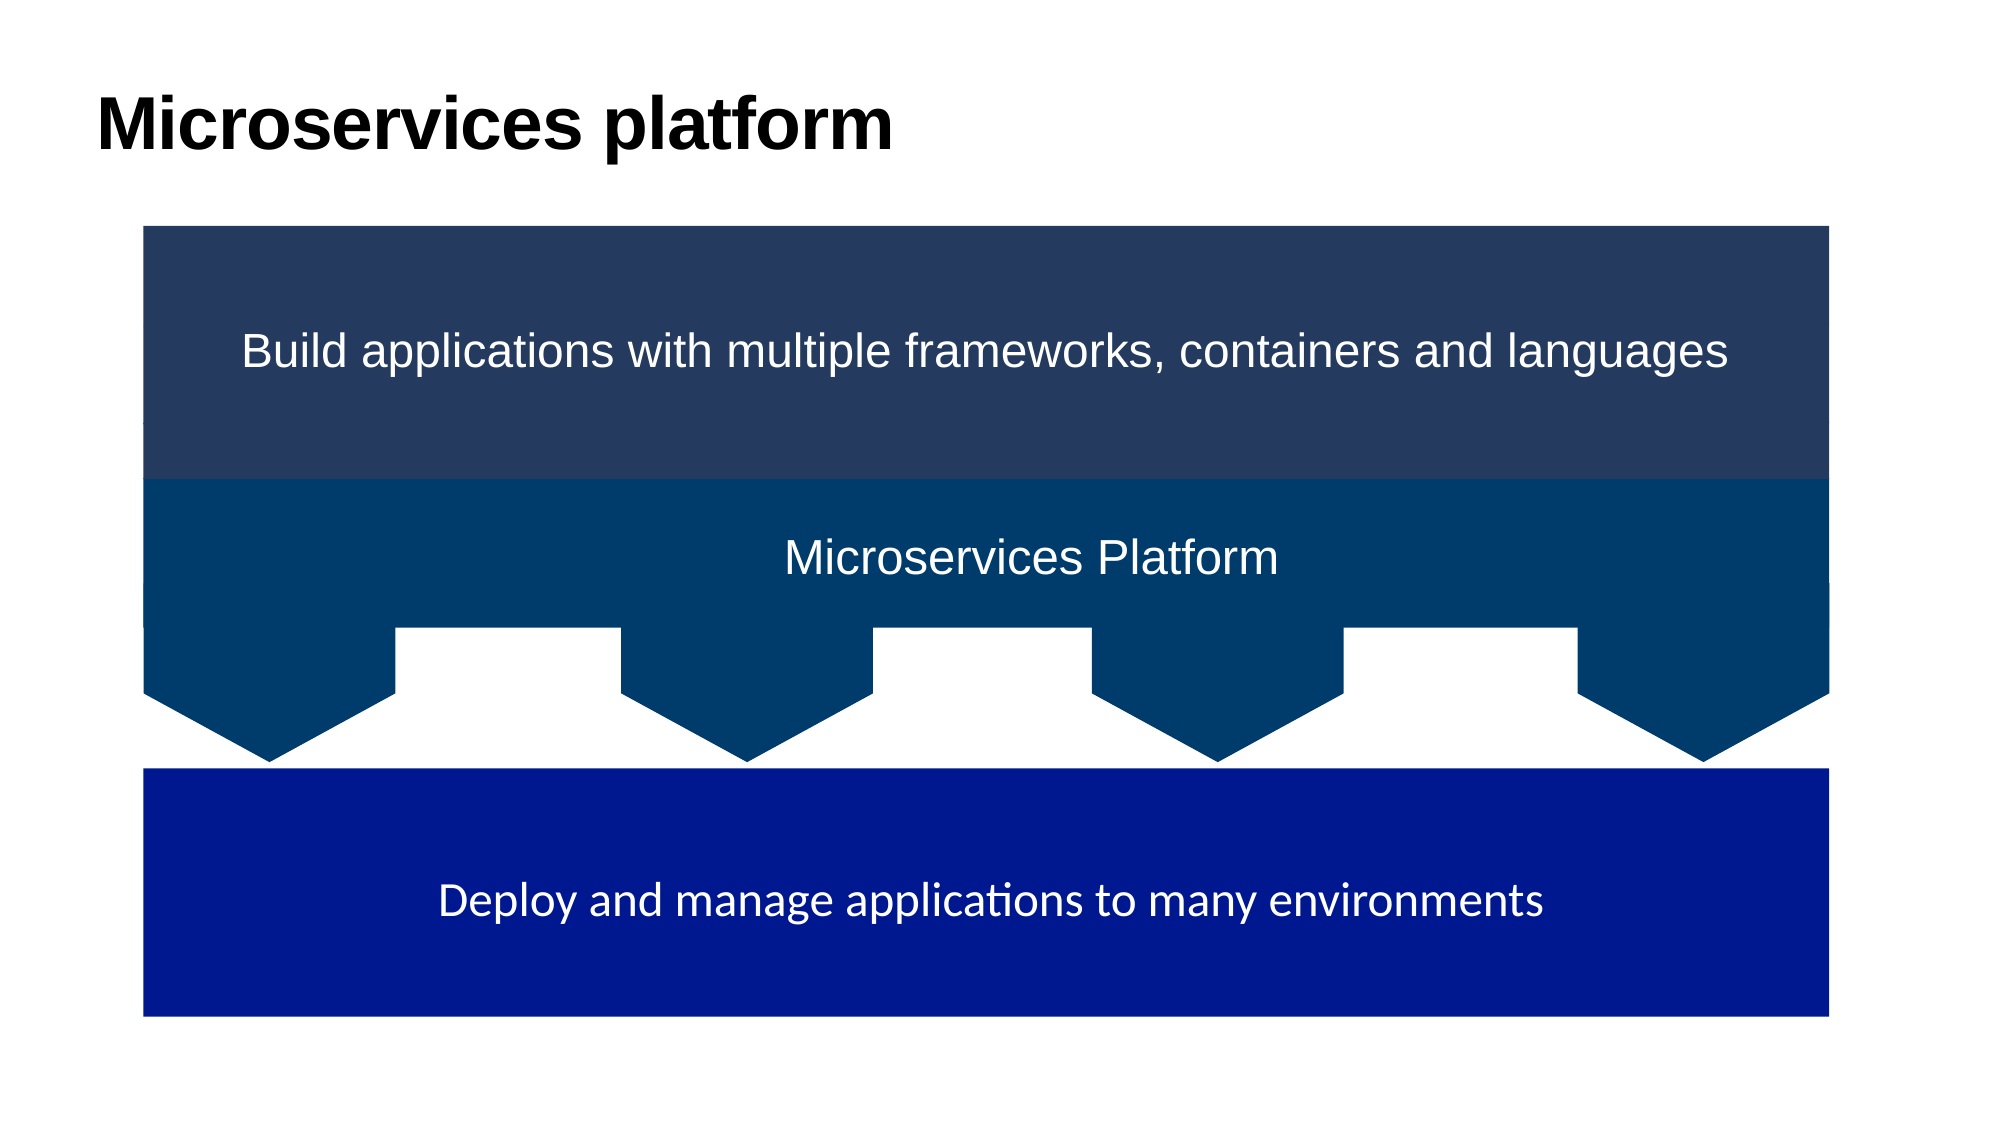

# Microservices platform
Build applications with multiple frameworks, containers and languages

Microservices Platform

Deploy and manage applications to many environments